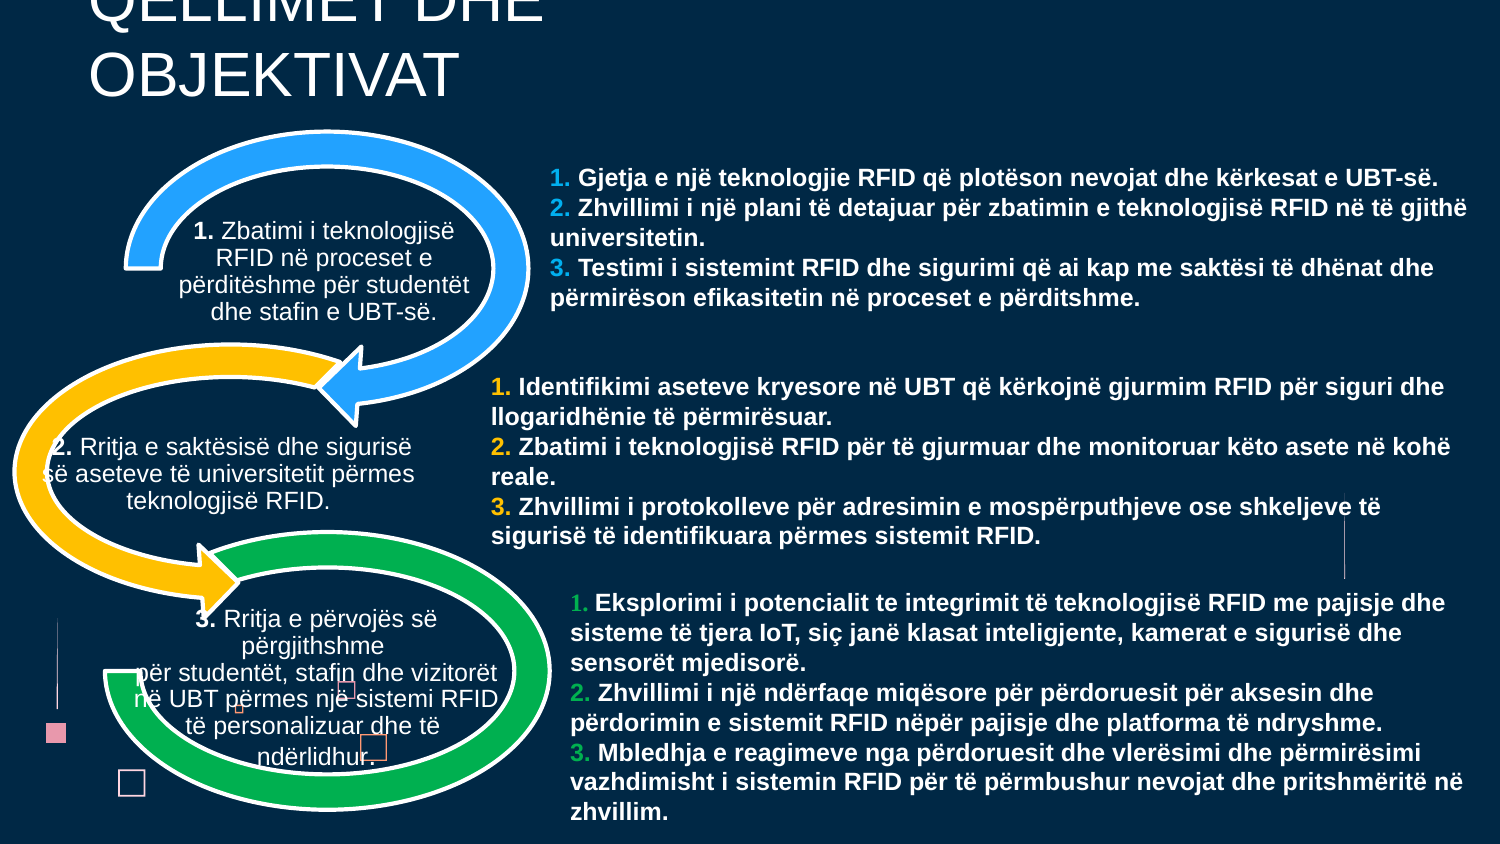

# QËLLIMET DHE OBJEKTIVAT
1. Zbatimi i teknologjisë RFID në proceset e përditëshme për studentët dhe stafin e UBT-së.
 2. Rritja e saktësisë dhe sigurisë së aseteve të universitetit përmes teknologjisë RFID.
3. Rritja e përvojës së përgjithshme
për studentët, stafin dhe vizitorët në UBT përmes një sistemi RFID të personalizuar dhe të
ndërlidhur.
1. Gjetja e një teknologjie RFID që plotëson nevojat dhe kërkesat e UBT-së.
2. Zhvillimi i një plani të detajuar për zbatimin e teknologjisë RFID në të gjithë universitetin.
3. Testimi i sistemint RFID dhe sigurimi që ai kap me saktësi të dhënat dhe
përmirëson efikasitetin në proceset e përditshme.
1. Identifikimi aseteve kryesore në UBT që kërkojnë gjurmim RFID për siguri dhe llogaridhënie të përmirësuar.
2. Zbatimi i teknologjisë RFID për të gjurmuar dhe monitoruar këto asete në kohë reale.
3. Zhvillimi i protokolleve për adresimin e mospërputhjeve ose shkeljeve të sigurisë të identifikuara përmes sistemit RFID.
1. Eksplorimi i potencialit te integrimit të teknologjisë RFID me pajisje dhe sisteme të tjera IoT, siç janë klasat inteligjente, kamerat e sigurisë dhe sensorët mjedisorë.
2. Zhvillimi i një ndërfaqe miqësore për përdoruesit për aksesin dhe përdorimin e sistemit RFID nëpër pajisje dhe platforma të ndryshme.
3. Mbledhja e reagimeve nga përdoruesit dhe vlerësimi dhe përmirësimi vazhdimisht i sistemin RFID për të përmbushur nevojat dhe pritshmëritë në zhvillim.